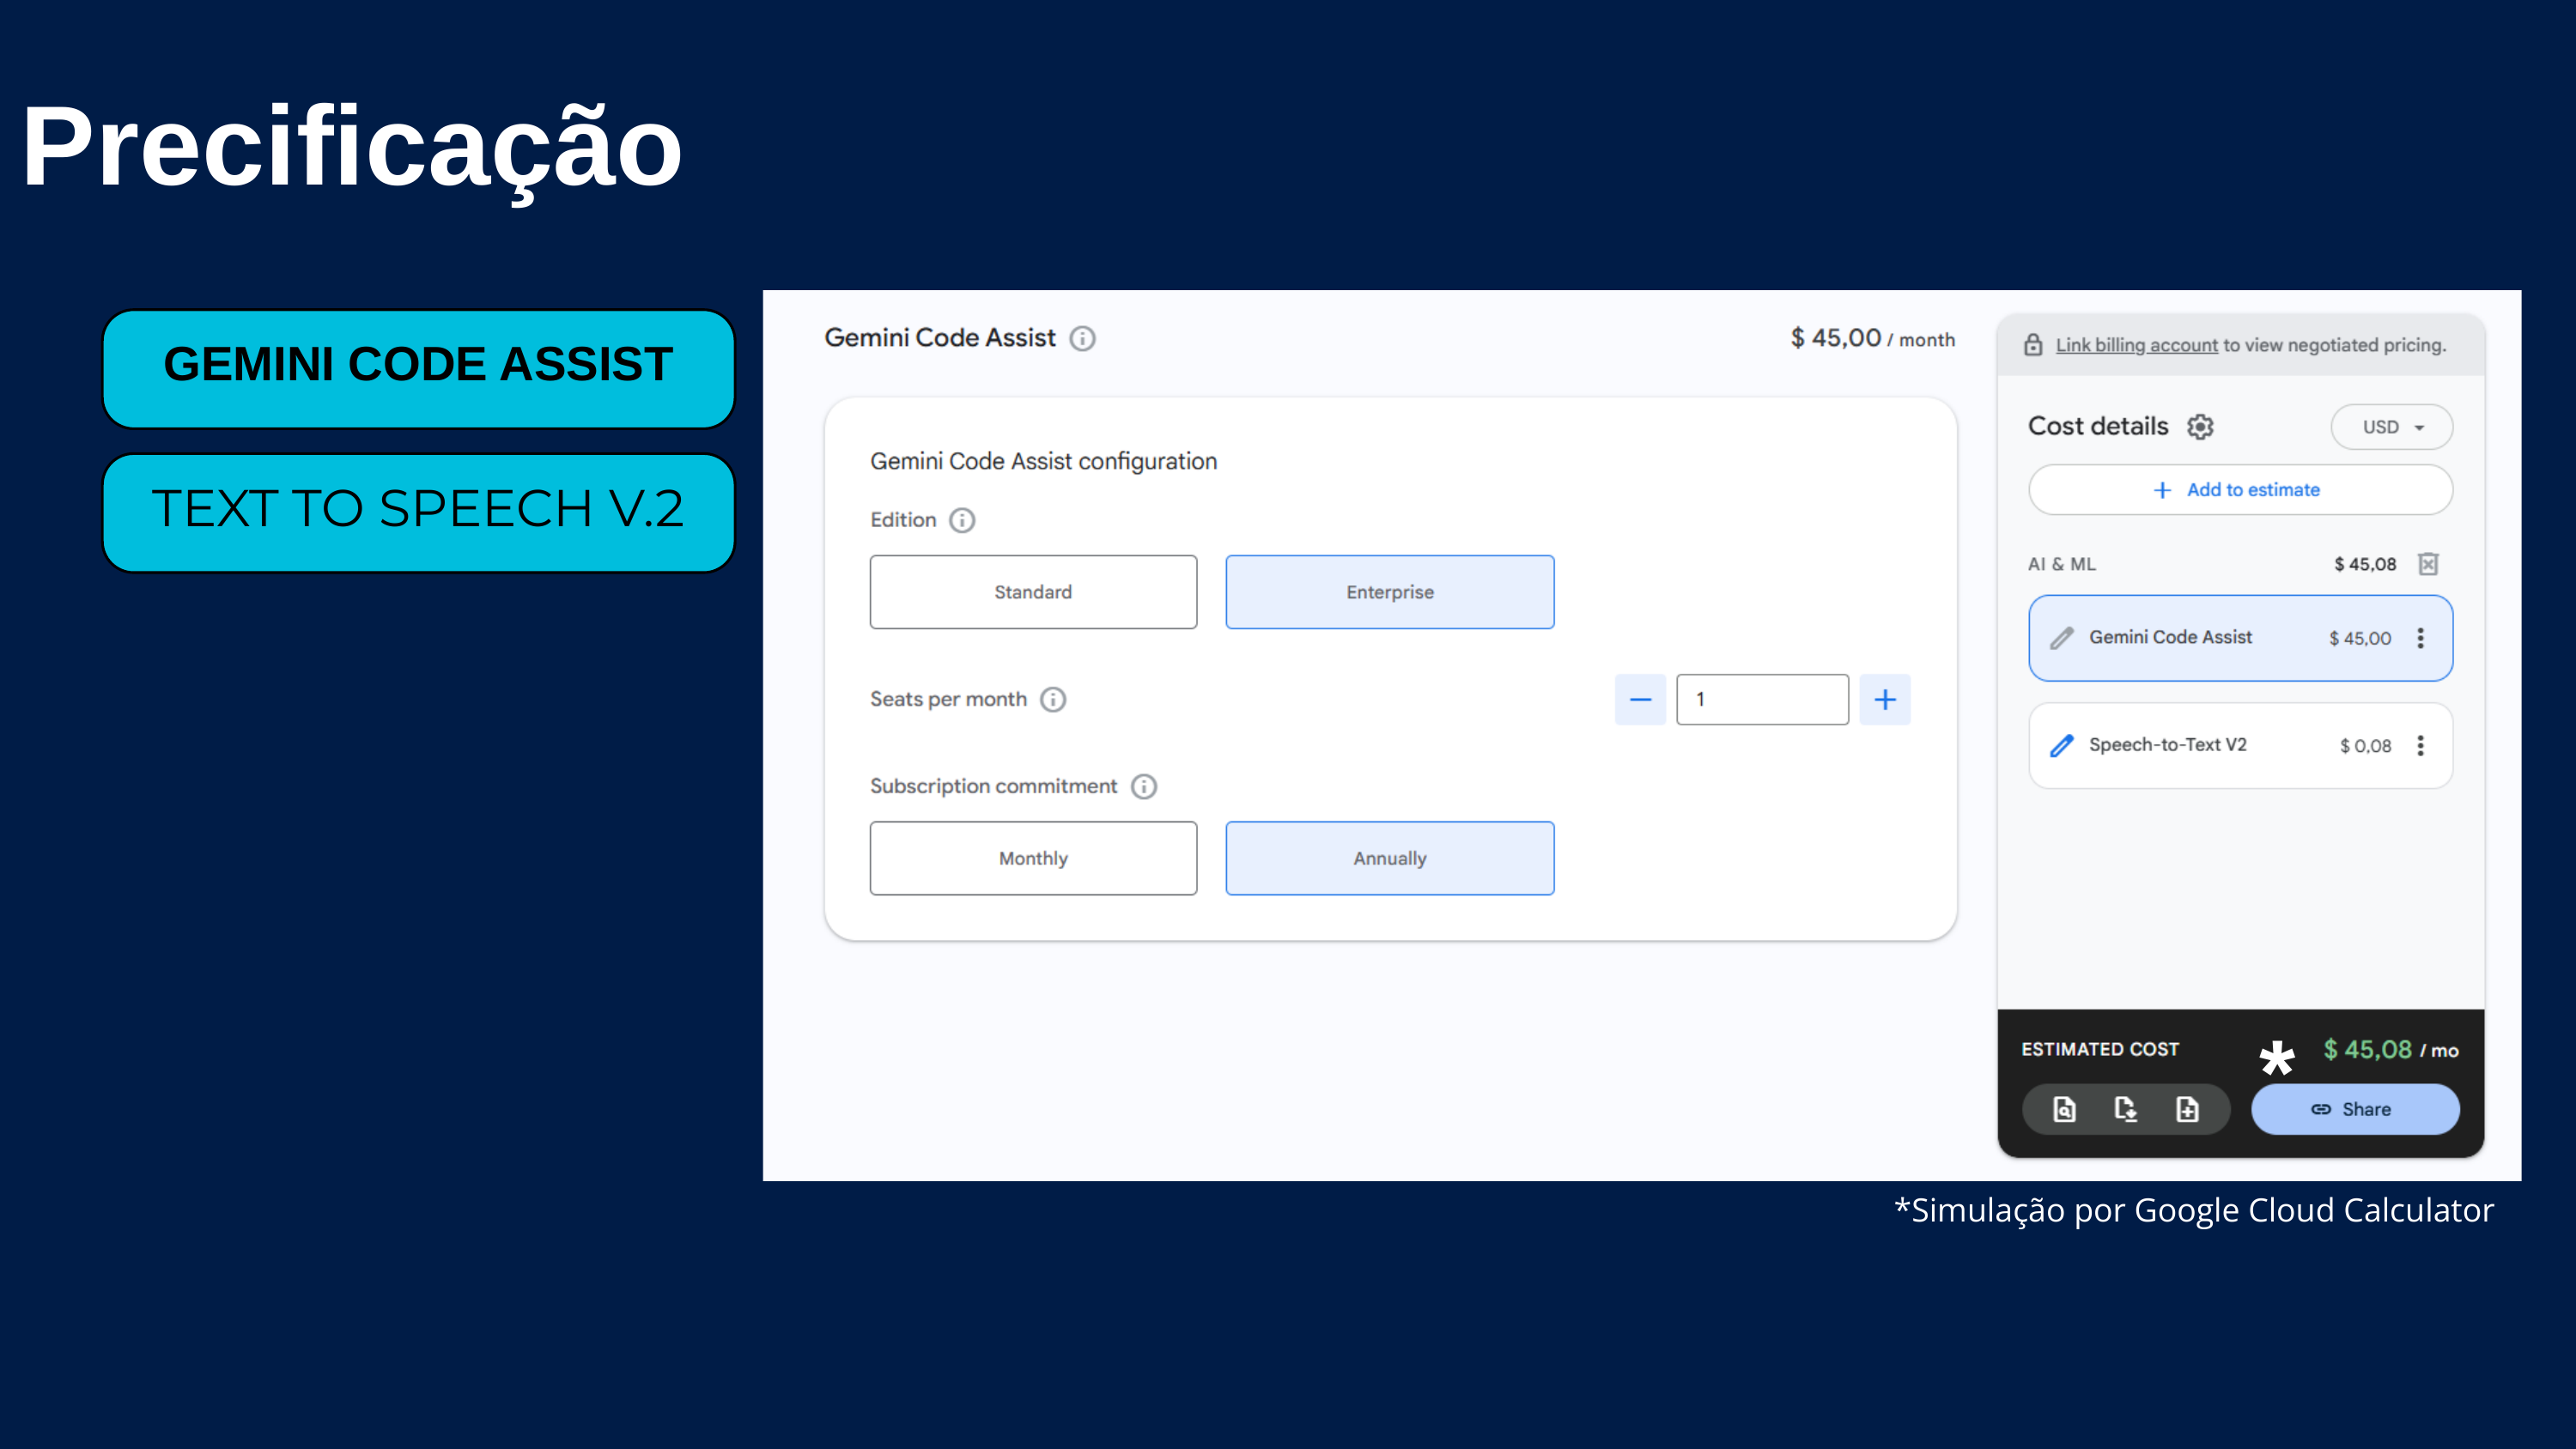

Precificação

GEMINI CODE ASSIST

TEXT TO SPEECH V.2
*
*Simulação por Google Cloud Calculator